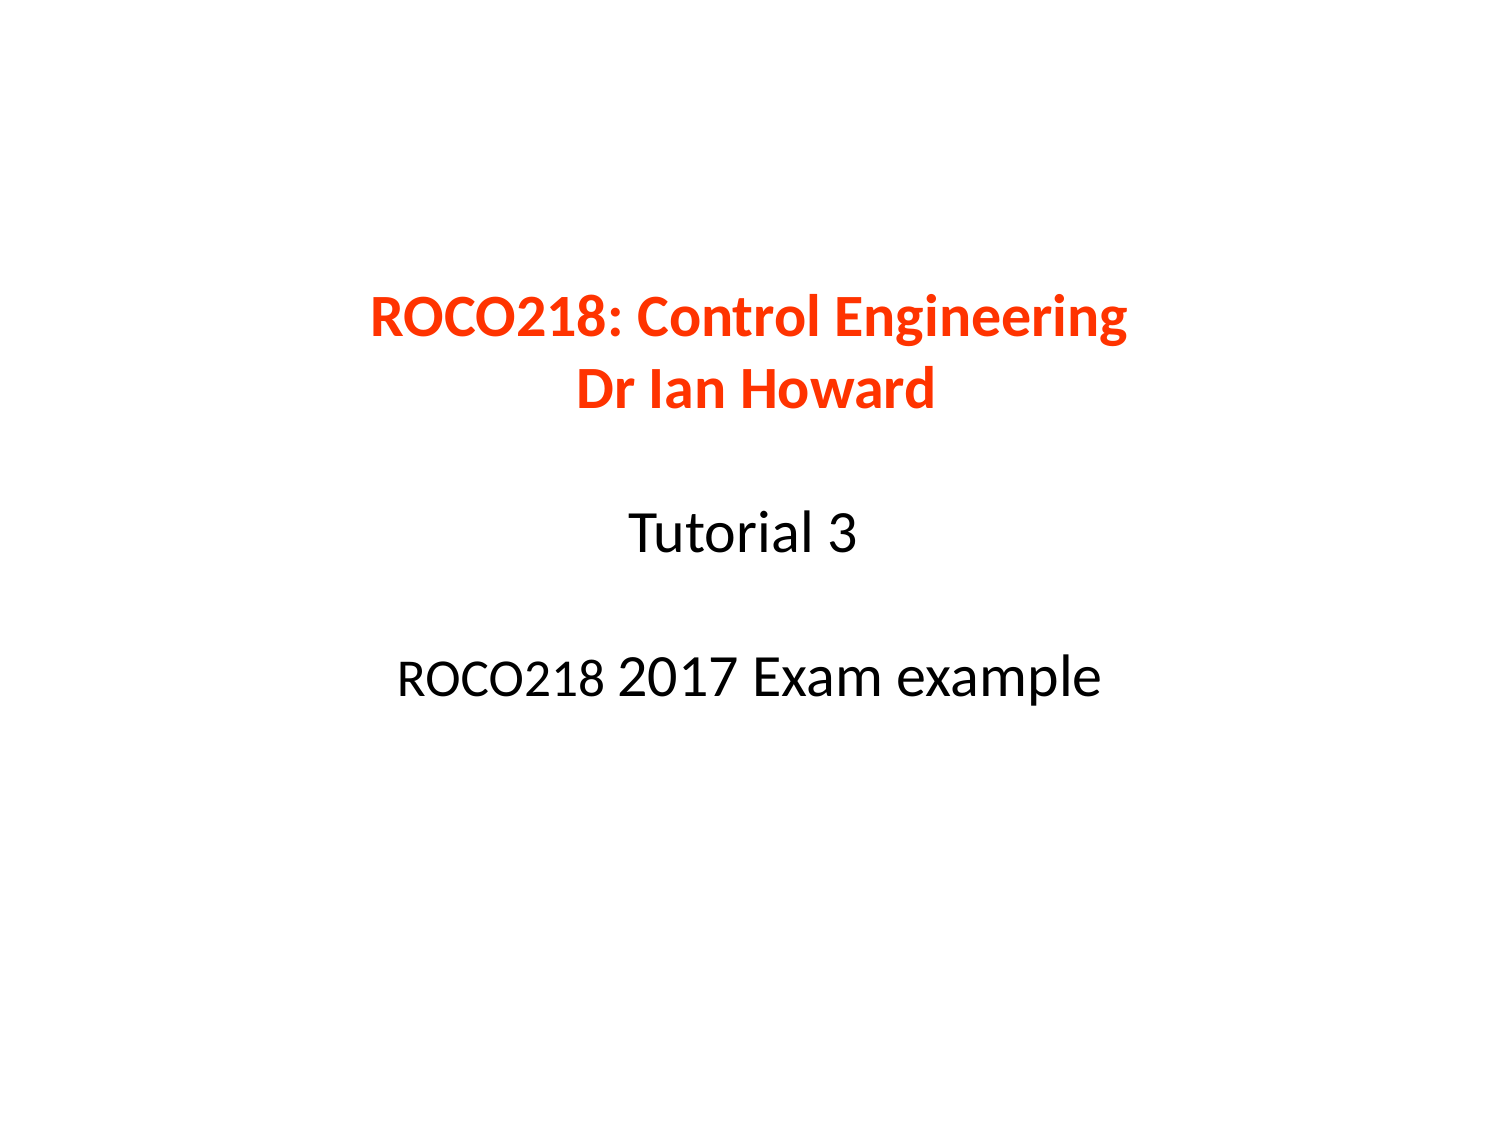

# ROCO218: Control Engineering Dr Ian Howard Tutorial 3 ROCO218 2017 Exam example